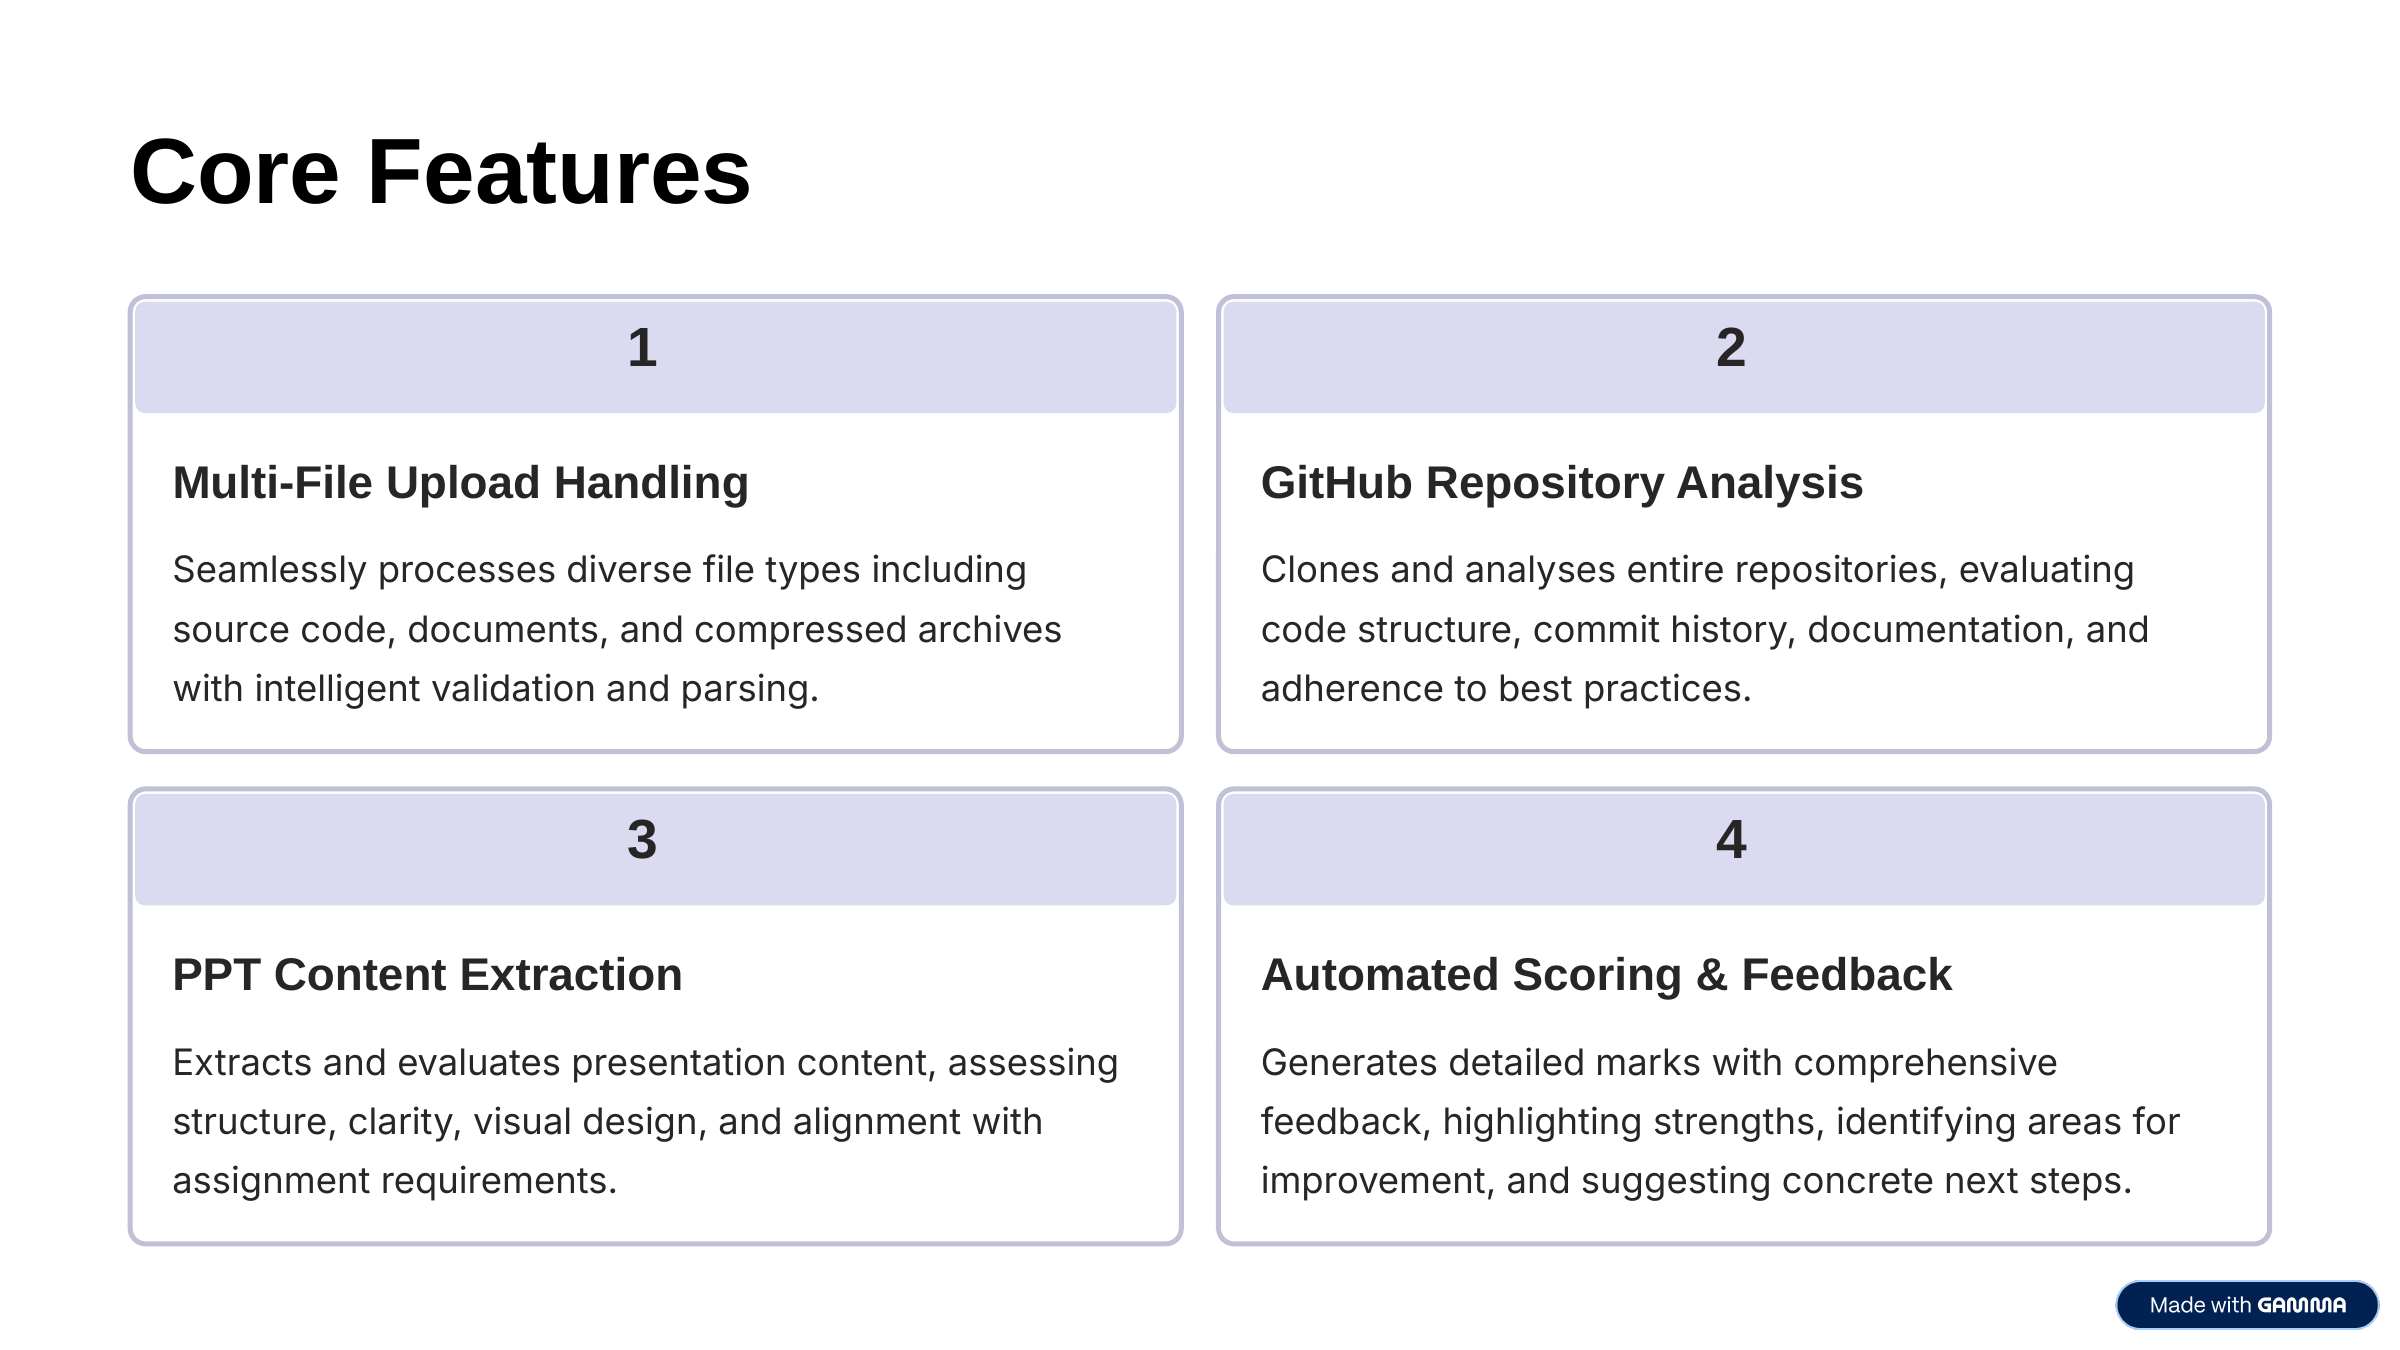

Core Features

1
2
Multi-File Upload Handling
GitHub Repository Analysis
Seamlessly processes diverse file types including source code, documents, and compressed archives with intelligent validation and parsing.
Clones and analyses entire repositories, evaluating code structure, commit history, documentation, and adherence to best practices.

3
4
PPT Content Extraction
Automated Scoring & Feedback
Extracts and evaluates presentation content, assessing structure, clarity, visual design, and alignment with assignment requirements.
Generates detailed marks with comprehensive feedback, highlighting strengths, identifying areas for improvement, and suggesting concrete next steps.